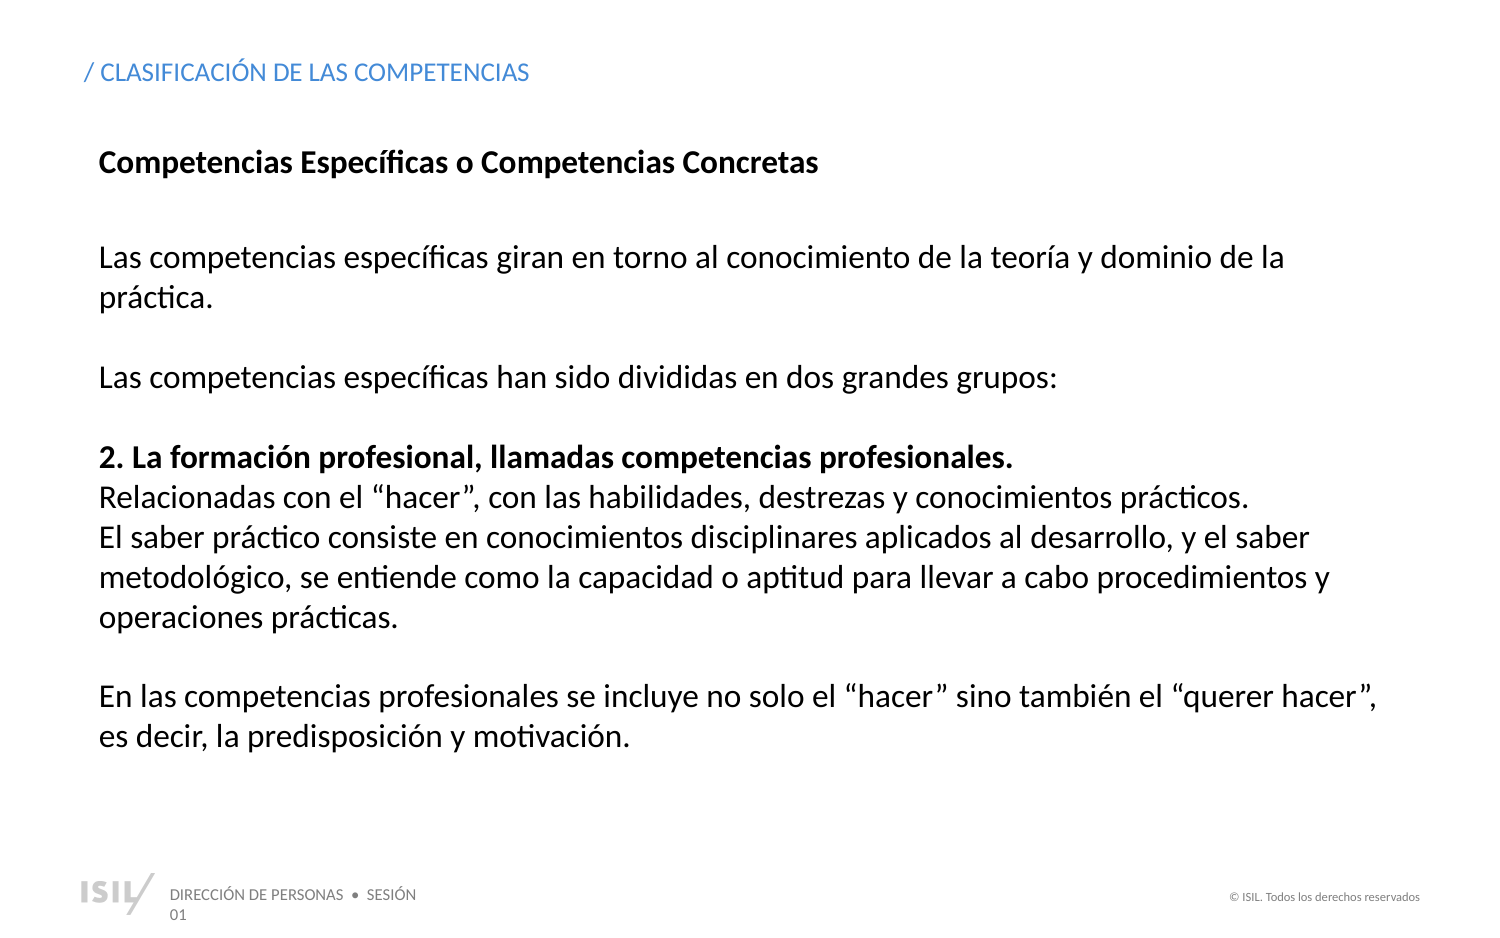

/ CLASIFICACIÓN DE LAS COMPETENCIAS
Competencias Específicas o Competencias Concretas
Las competencias específicas giran en torno al conocimiento de la teoría y dominio de la práctica.

Las competencias específicas han sido divididas en dos grandes grupos:

2. La formación profesional, llamadas competencias profesionales.
Relacionadas con el “hacer”, con las habilidades, destrezas y conocimientos prácticos.
El saber práctico consiste en conocimientos disciplinares aplicados al desarrollo, y el saber metodológico, se entiende como la capacidad o aptitud para llevar a cabo procedimientos y operaciones prácticas.

En las competencias profesionales se incluye no solo el “hacer” sino también el “querer hacer”, es decir, la predisposición y motivación.